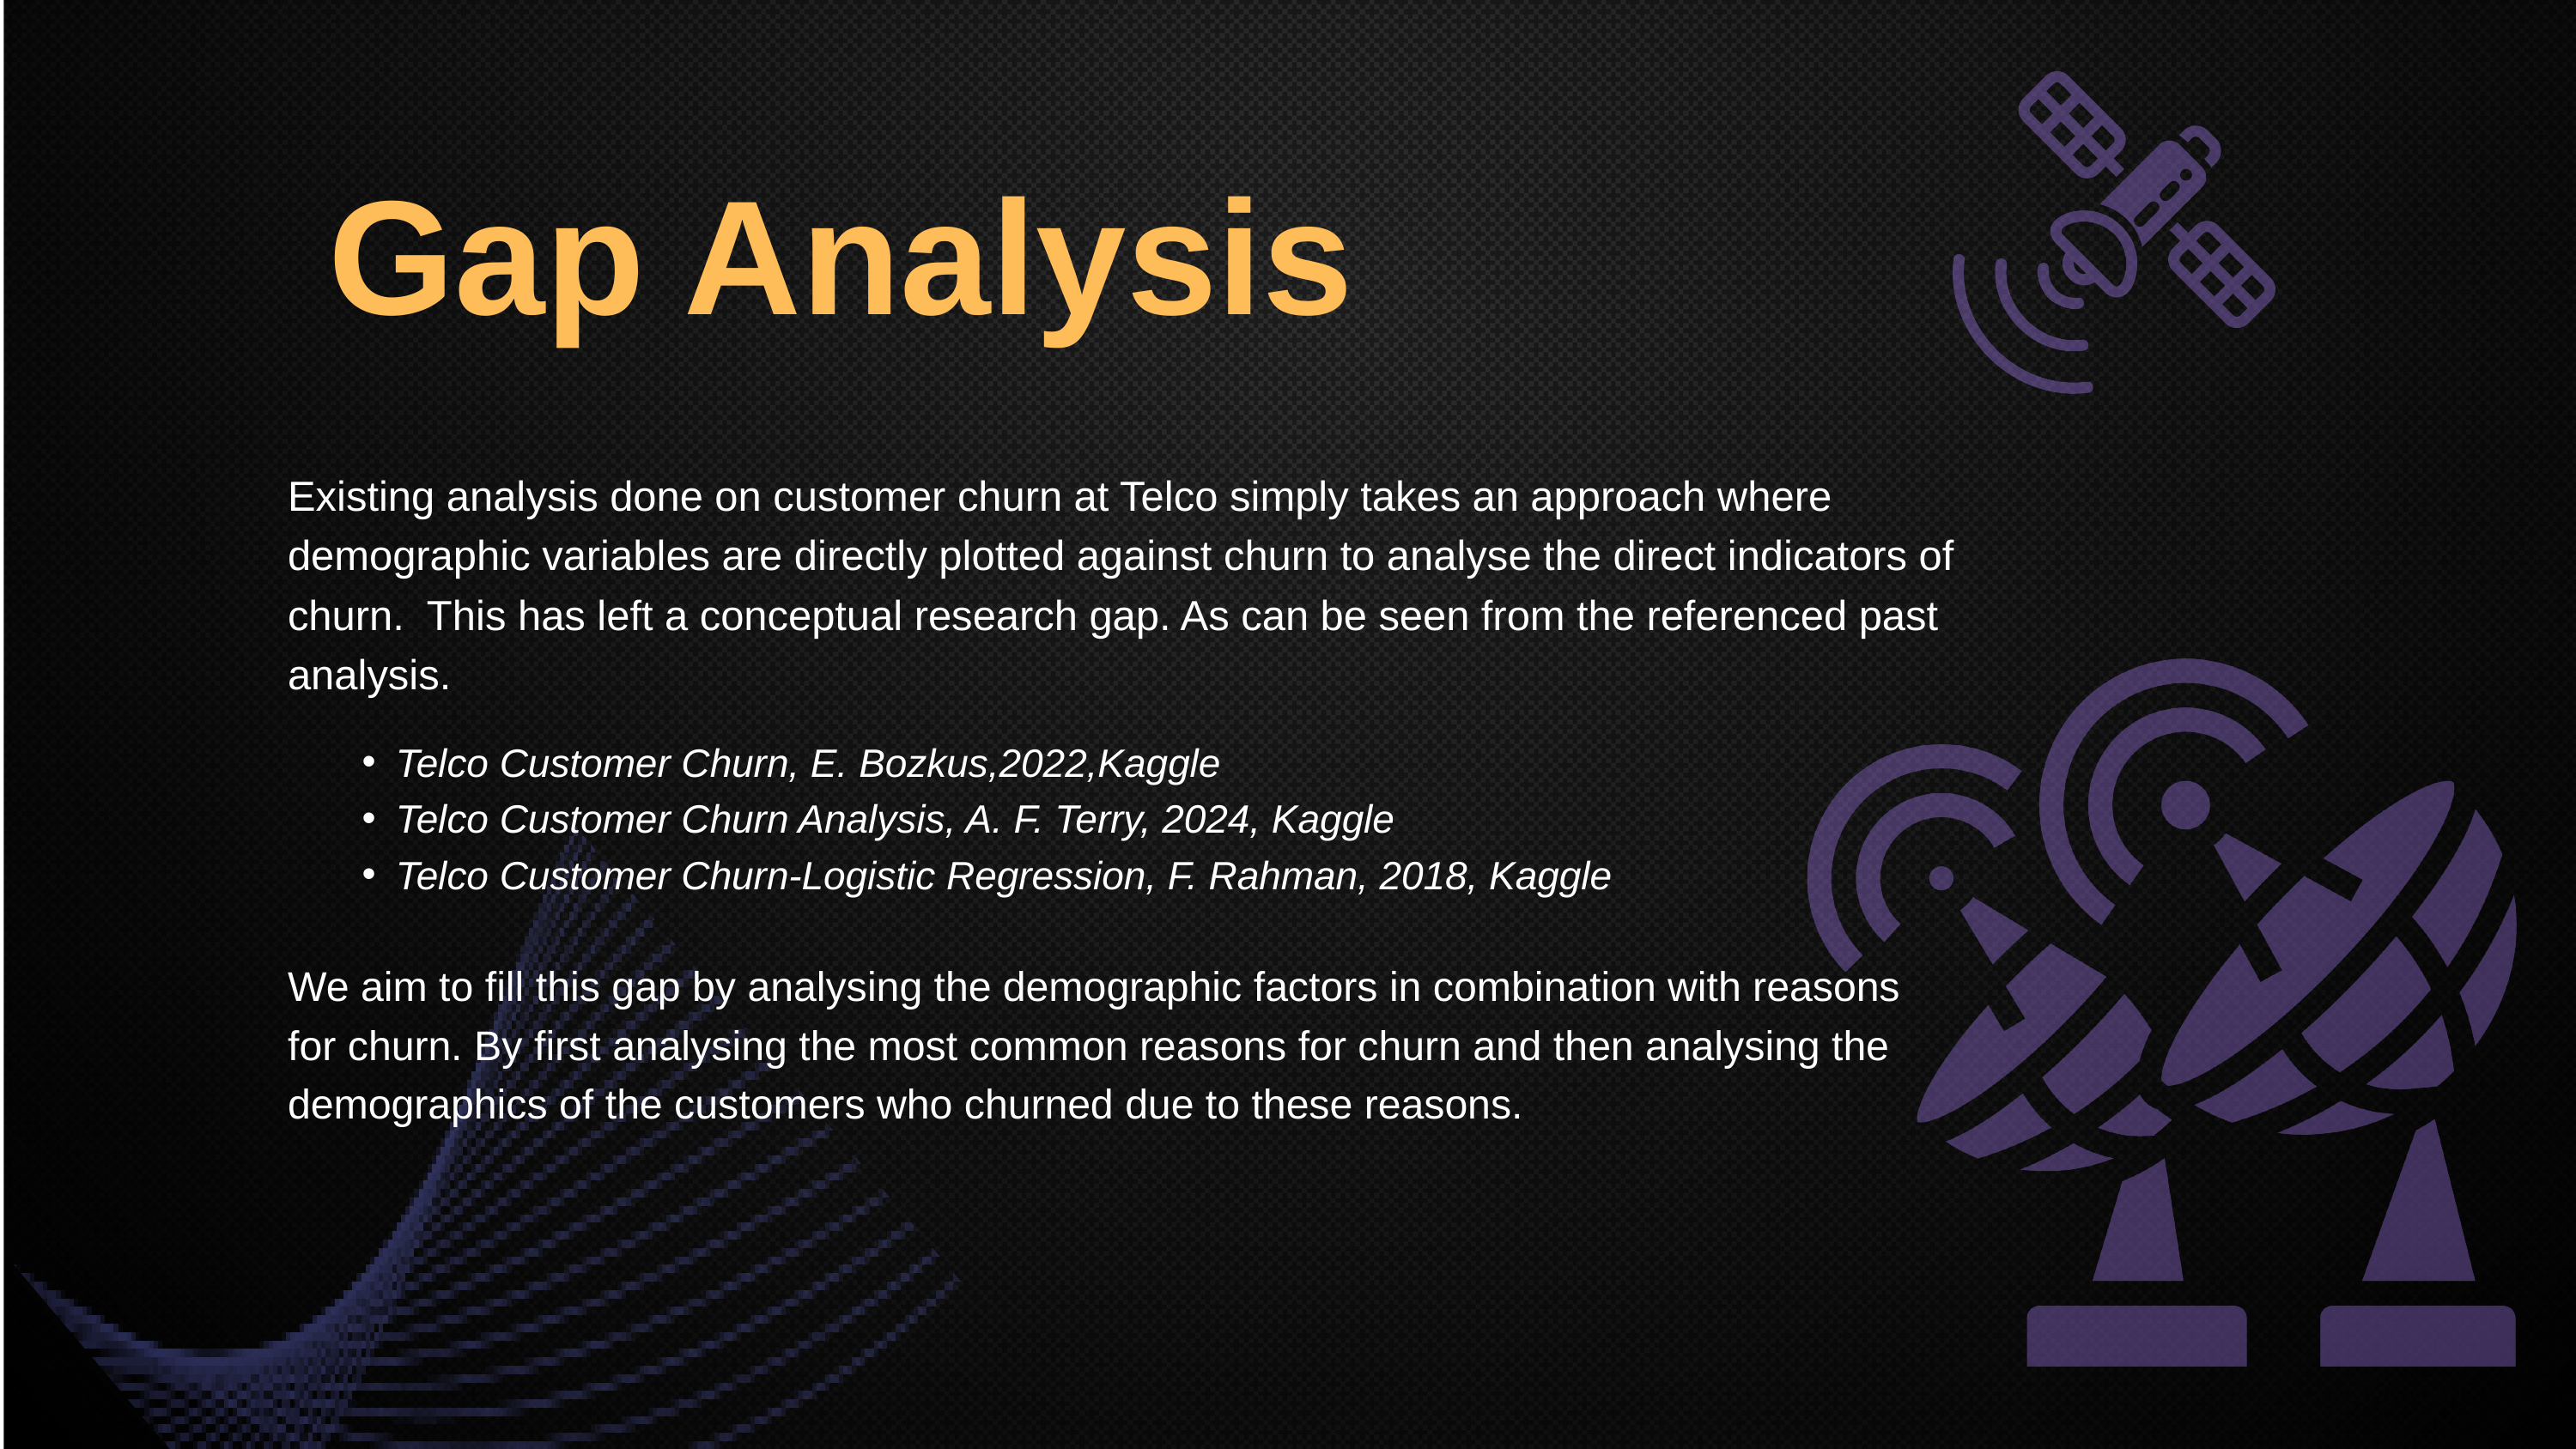

Gap Analysis
Existing analysis done on customer churn at Telco simply takes an approach where demographic variables are directly plotted against churn to analyse the direct indicators of churn.  This has left a conceptual research gap. As can be seen from the referenced past analysis.

Telco Customer Churn, E. Bozkus,2022,Kaggle
Telco Customer Churn Analysis, A. F. Terry, 2024, Kaggle
Telco Customer Churn-Logistic Regression, F. Rahman, 2018, Kaggle

We aim to fill this gap by analysing the demographic factors in combination with reasons for churn. By first analysing the most common reasons for churn and then analysing the demographics of the customers who churned due to these reasons.